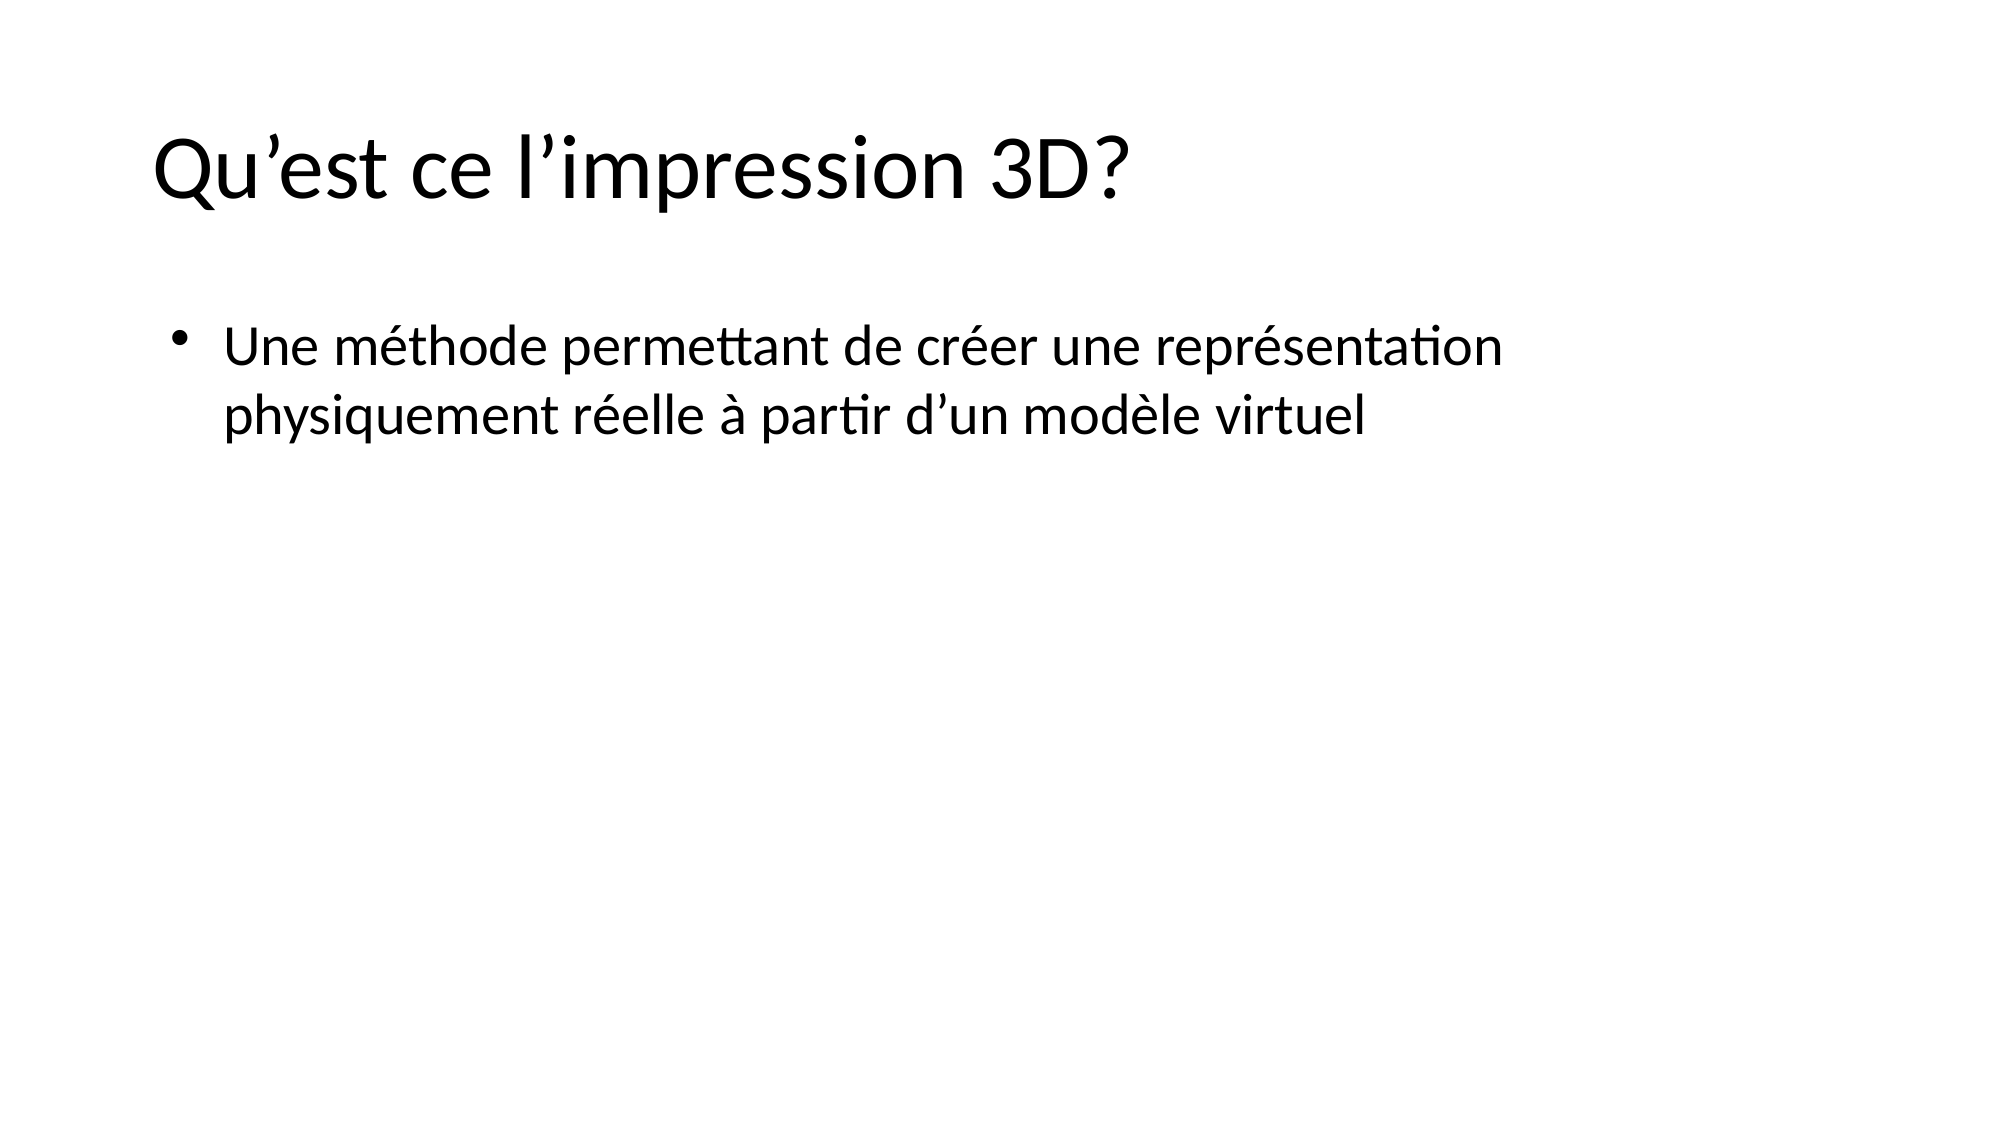

Qu’est ce l’impression 3D?
Une méthode permettant de créer une représentation physiquement réelle à partir d’un modèle virtuel